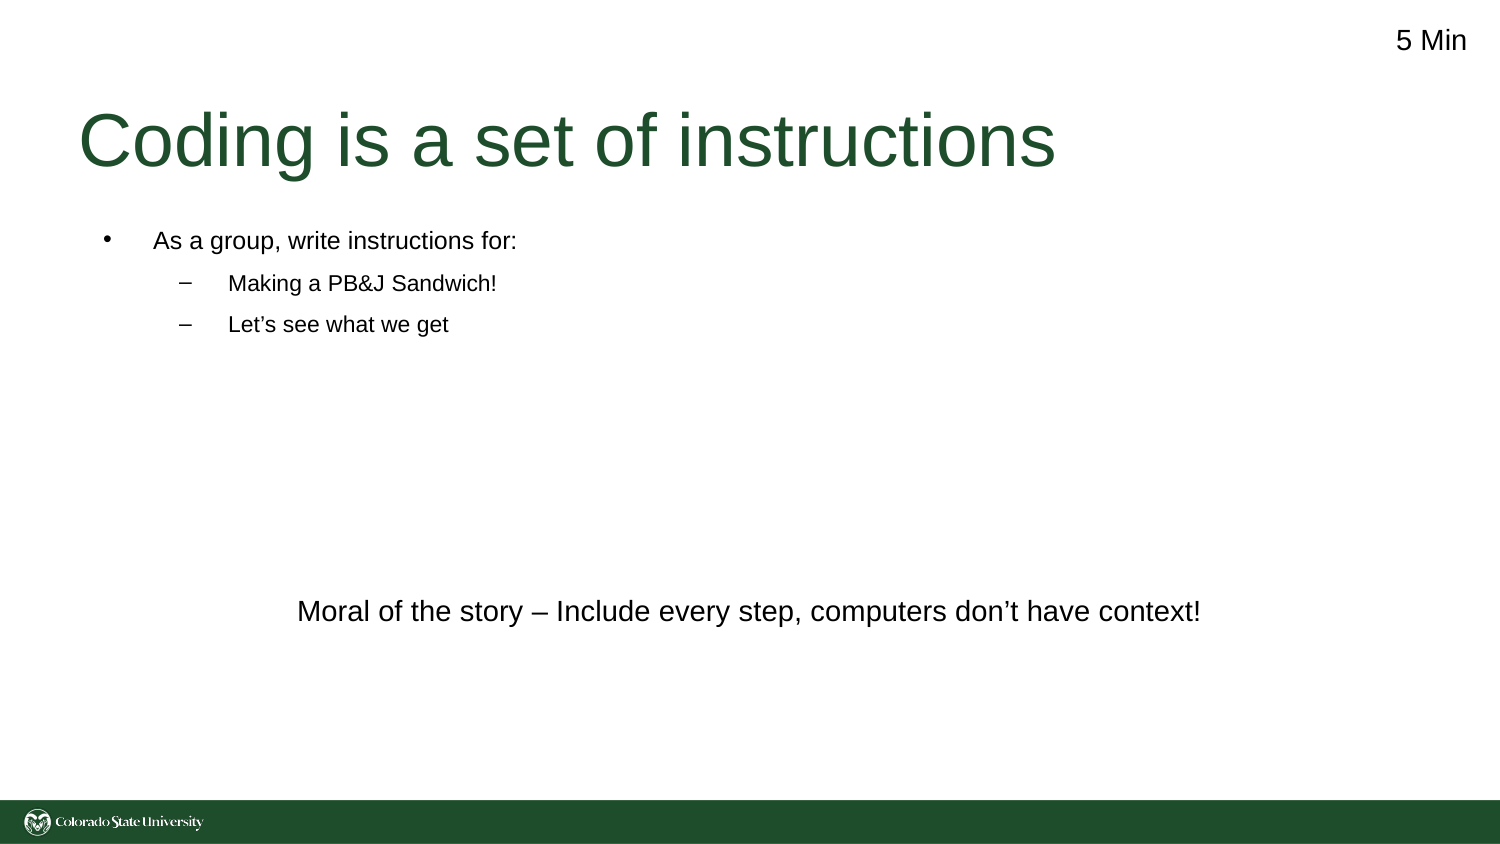

5 Min
# Coding is a set of instructions
As a group, write instructions for:
Making a PB&J Sandwich!
Let’s see what we get
Moral of the story – Include every step, computers don’t have context!